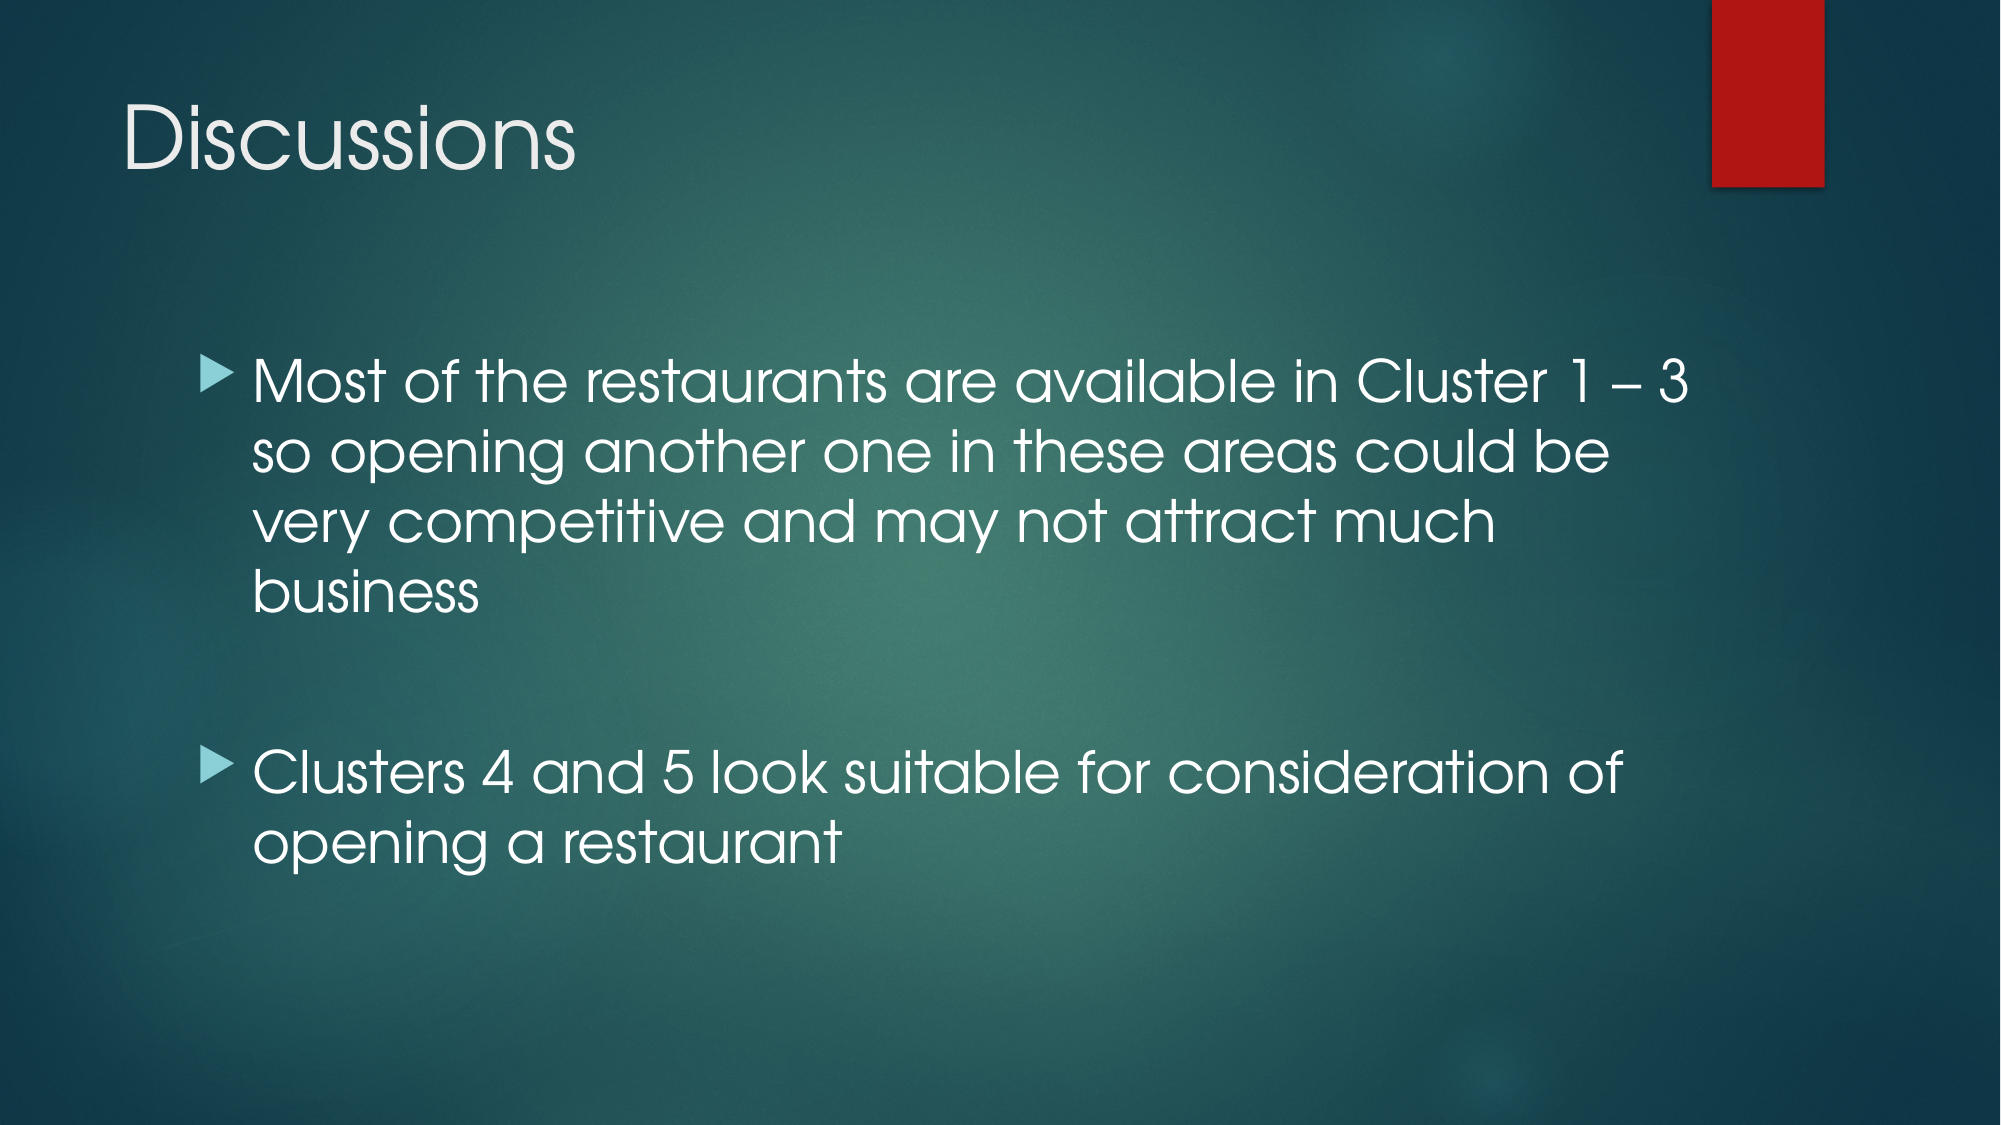

# Discussions
Most of the restaurants are available in Cluster 1 – 3 so opening another one in these areas could be very competitive and may not attract much business

Clusters 4 and 5 look suitable for consideration of opening a restaurant